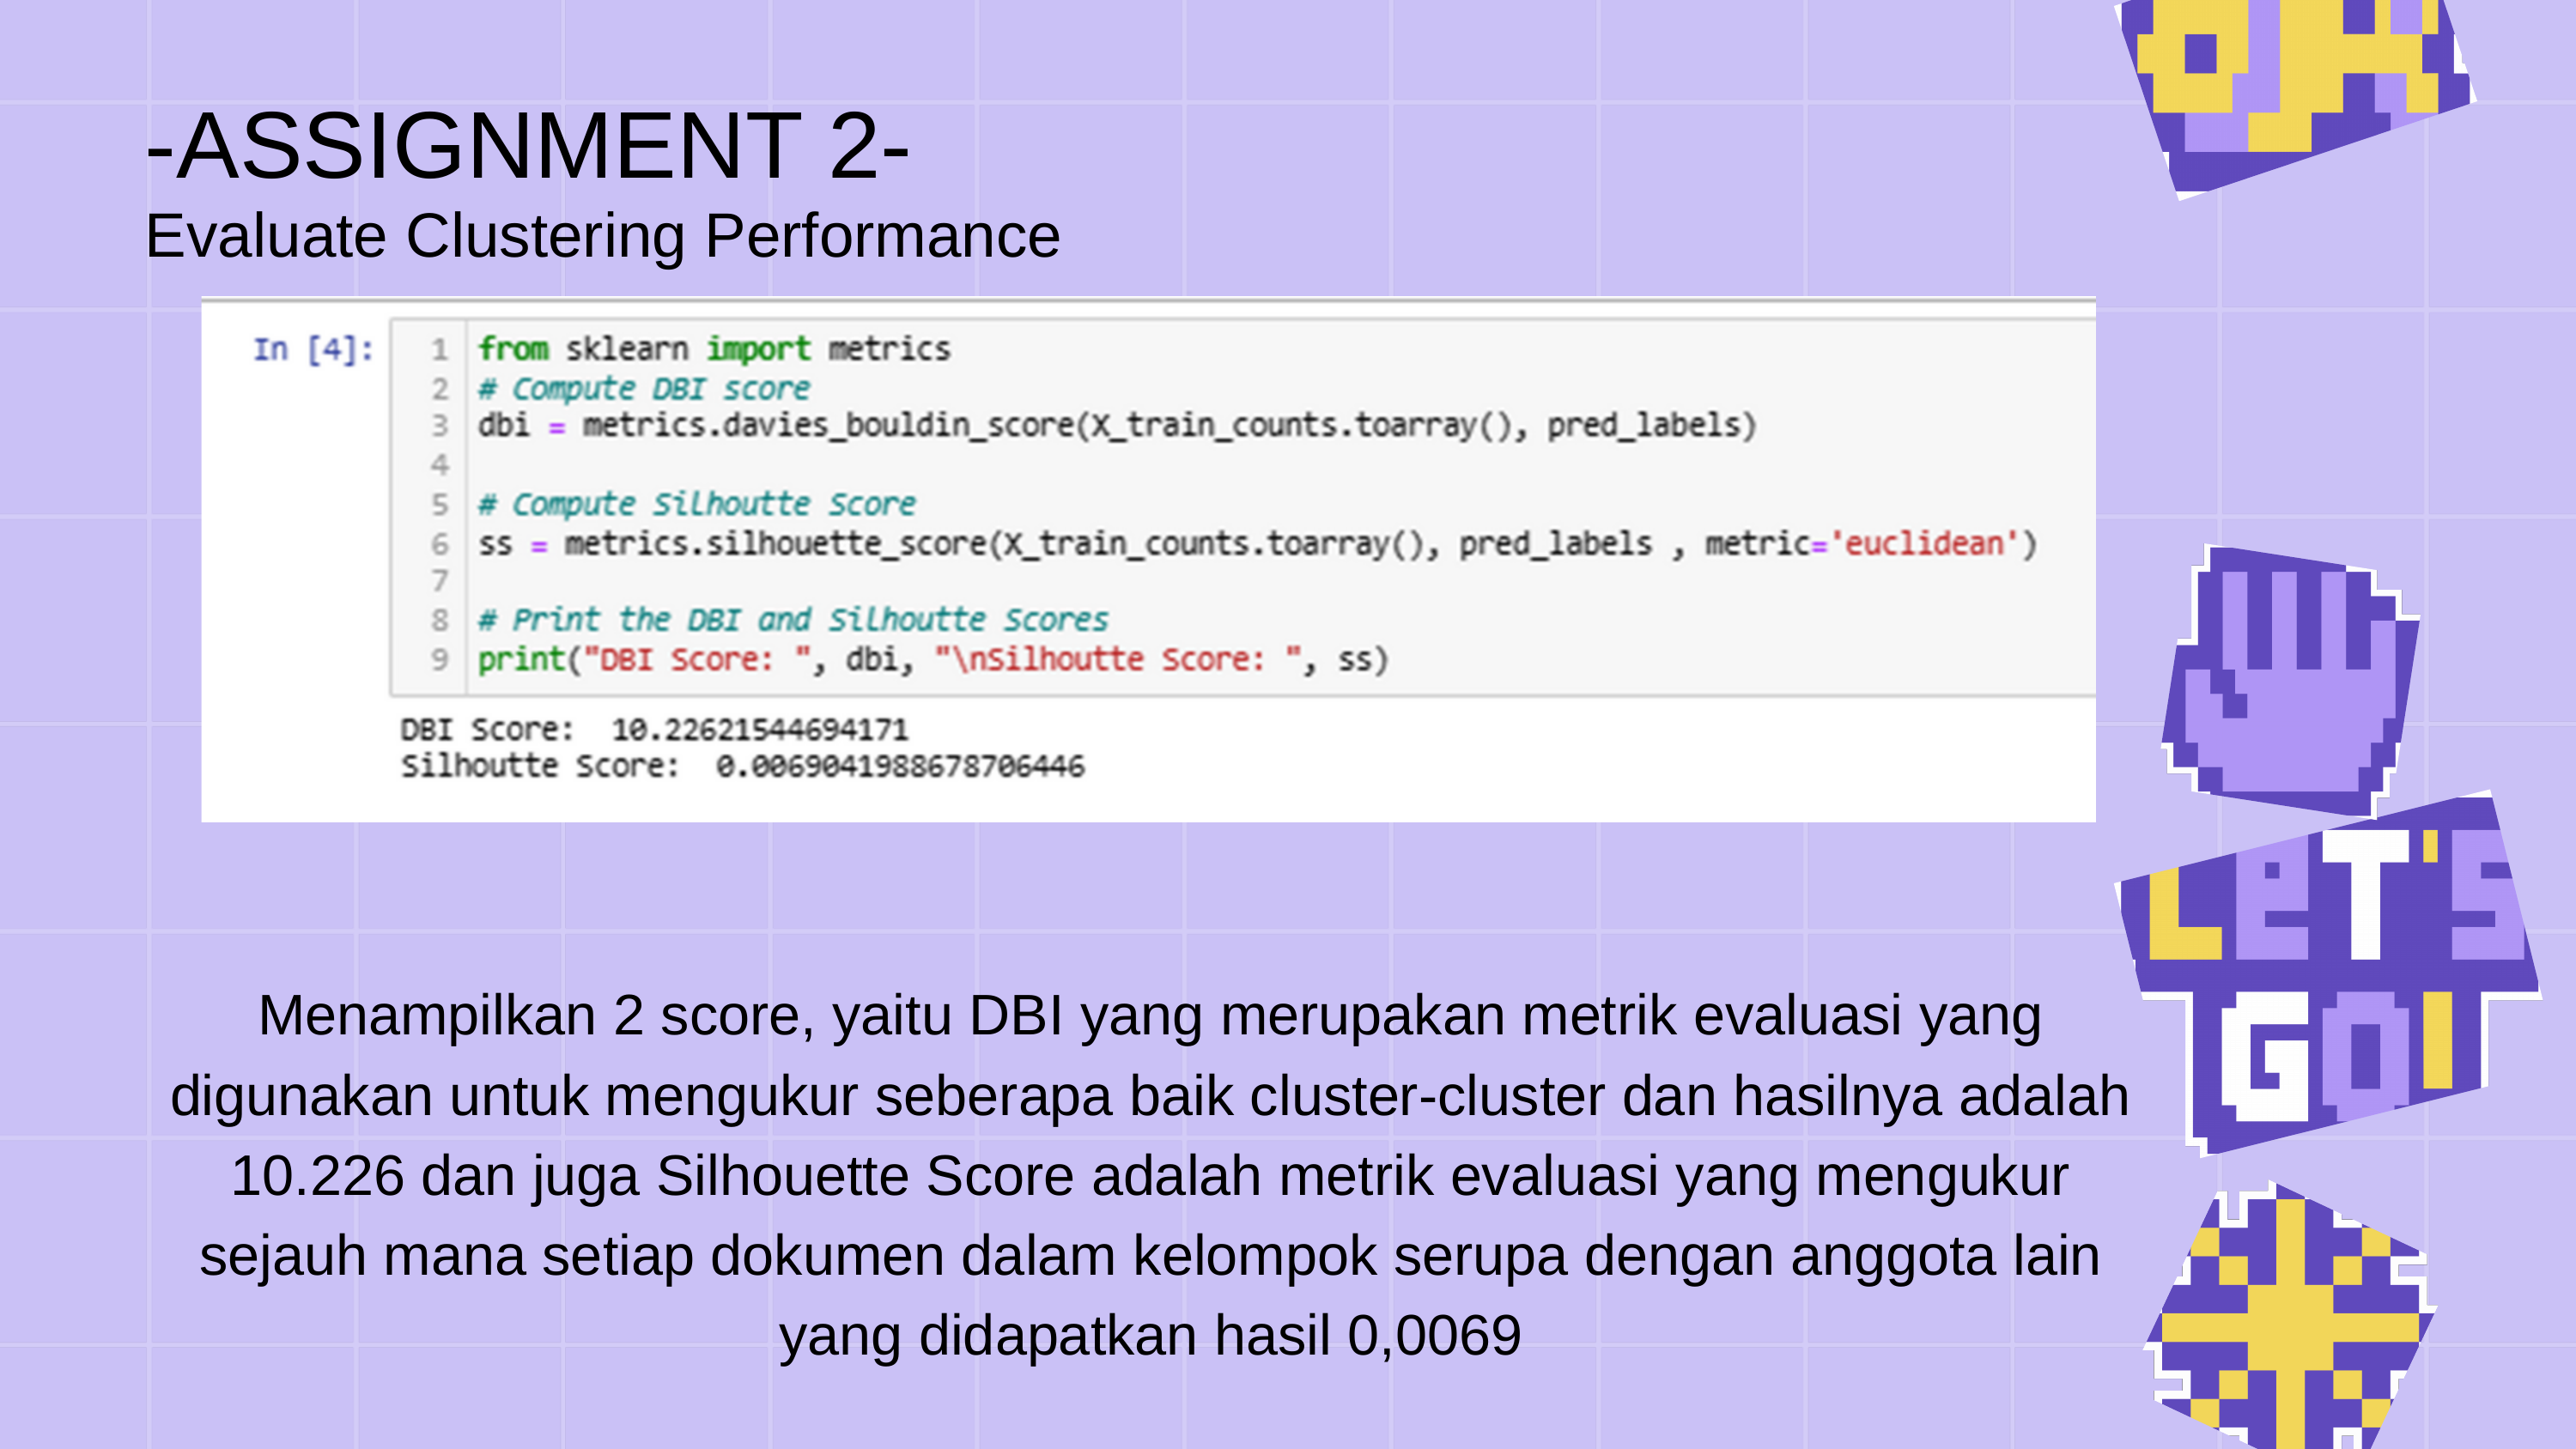

-ASSIGNMENT 2-
Evaluate Clustering Performance

Menampilkan 2 score, yaitu DBI yang merupakan metrik evaluasi yang digunakan untuk mengukur seberapa baik cluster-cluster dan hasilnya adalah 10.226 dan juga Silhouette Score adalah metrik evaluasi yang mengukur sejauh mana setiap dokumen dalam kelompok serupa dengan anggota lain yang didapatkan hasil 0,0069